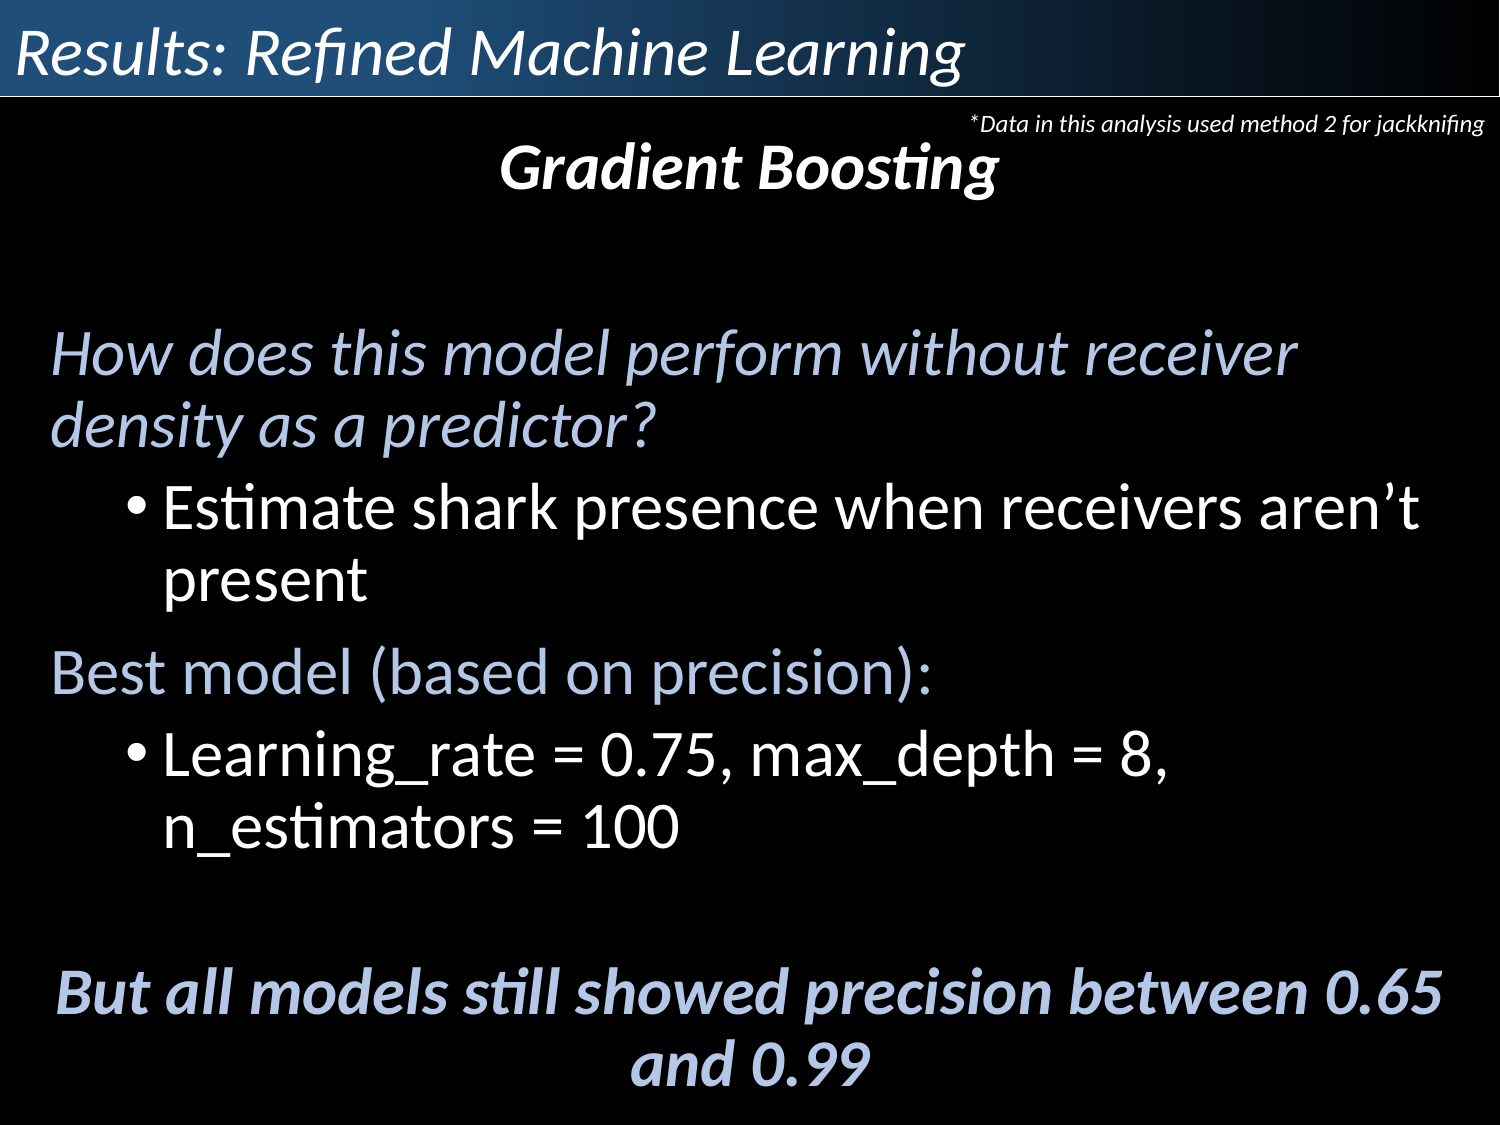

Results: Refined Machine Learning
*Data in this analysis used method 2 for jackknifing
Gradient Boosting

How does this model perform without receiver density as a predictor?
Estimate shark presence when receivers aren’t present
Best model (based on precision):
Learning_rate = 0.75, max_depth = 8, n_estimators = 100

But all models still showed precision between 0.65 and 0.99